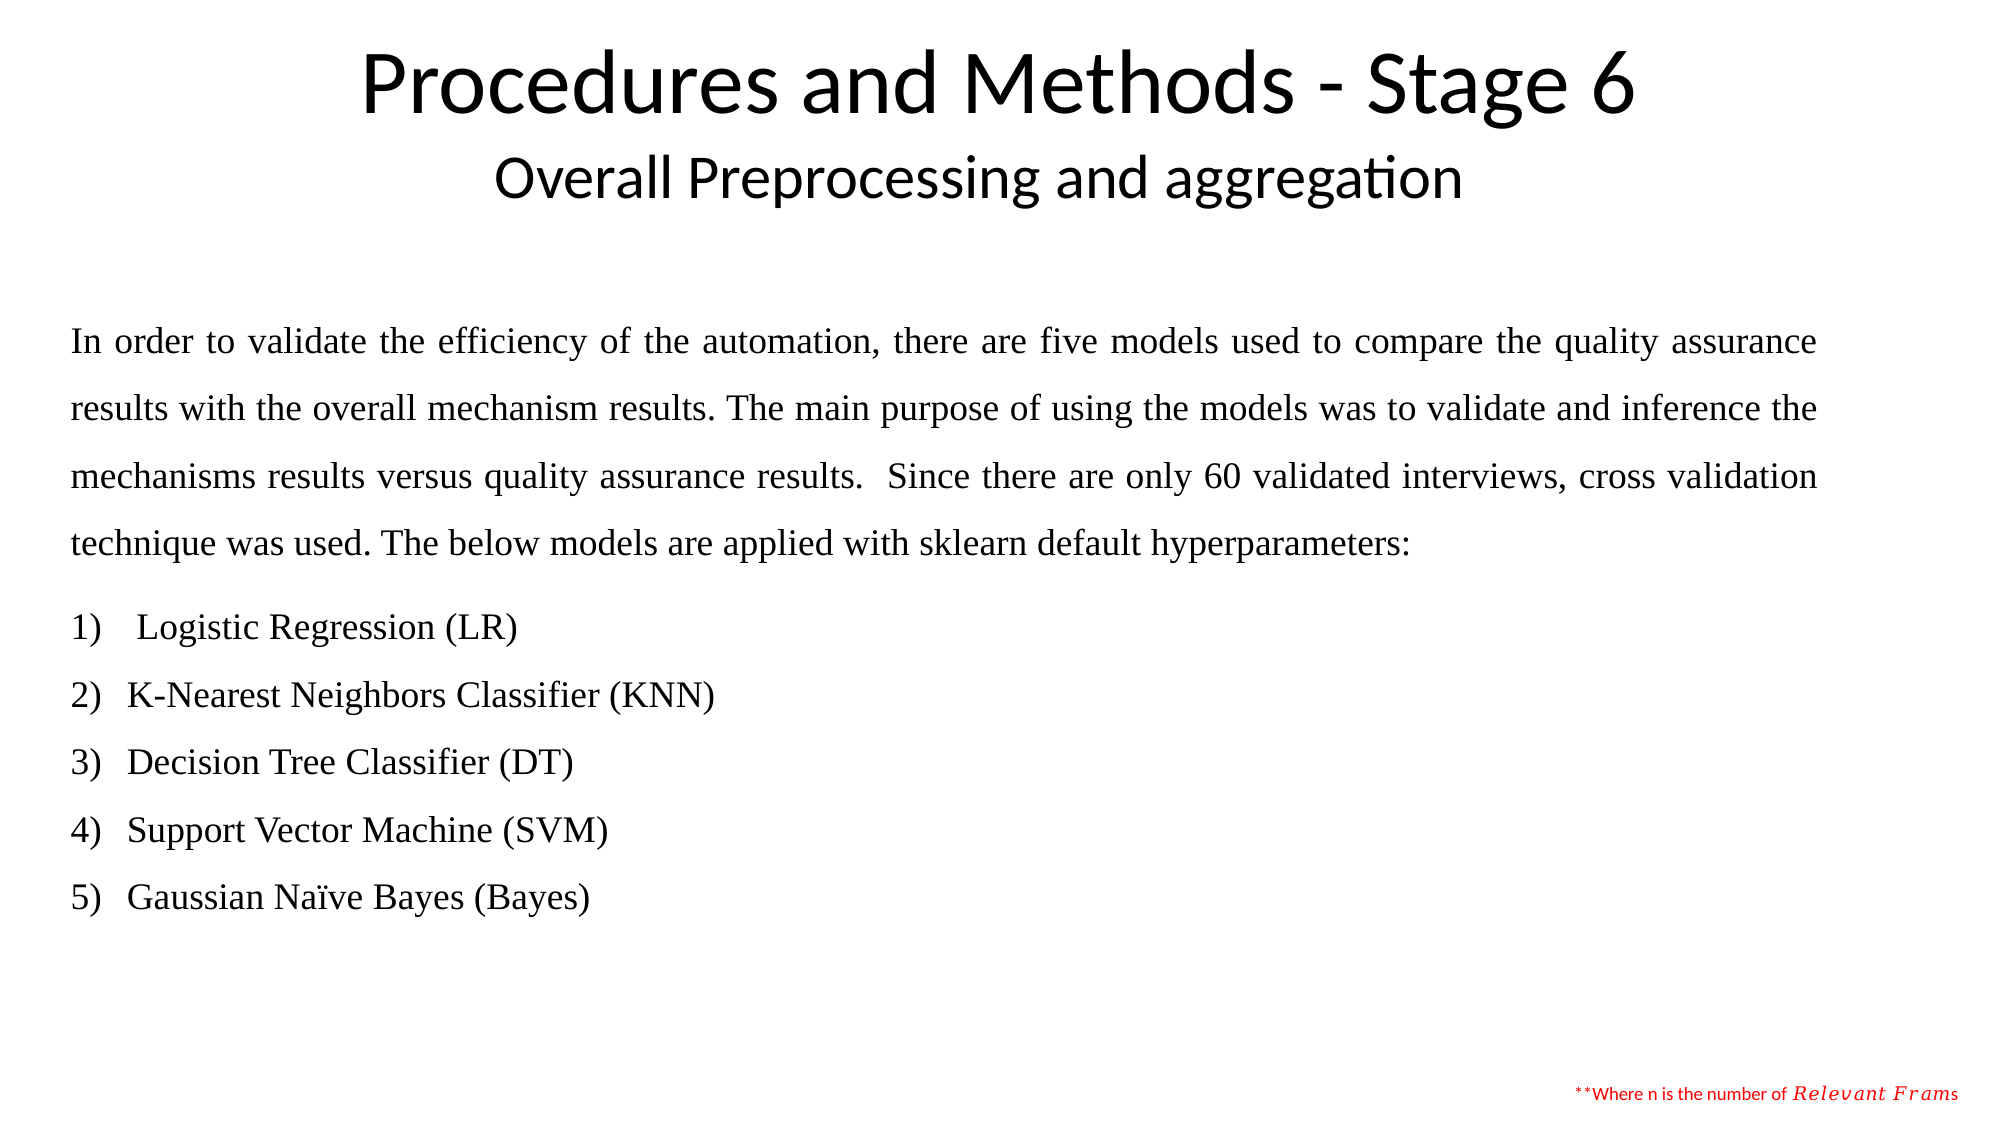

Procedures and Methods - Stage 6
Overall Preprocessing and aggregation
In order to validate the efficiency of the automation, there are five models used to compare the quality assurance results with the overall mechanism results. The main purpose of using the models was to validate and inference the mechanisms results versus quality assurance results.  Since there are only 60 validated interviews, cross validation technique was used. The below models are applied with sklearn default hyperparameters:
 Logistic Regression (LR)
K-Nearest Neighbors Classifier (KNN)
Decision Tree Classifier (DT)
Support Vector Machine (SVM)
Gaussian Naïve Bayes (Bayes)
**Where n is the number of 𝑅𝑒𝑙𝑒𝑣𝑎𝑛𝑡 𝐹𝑟𝑎𝑚s